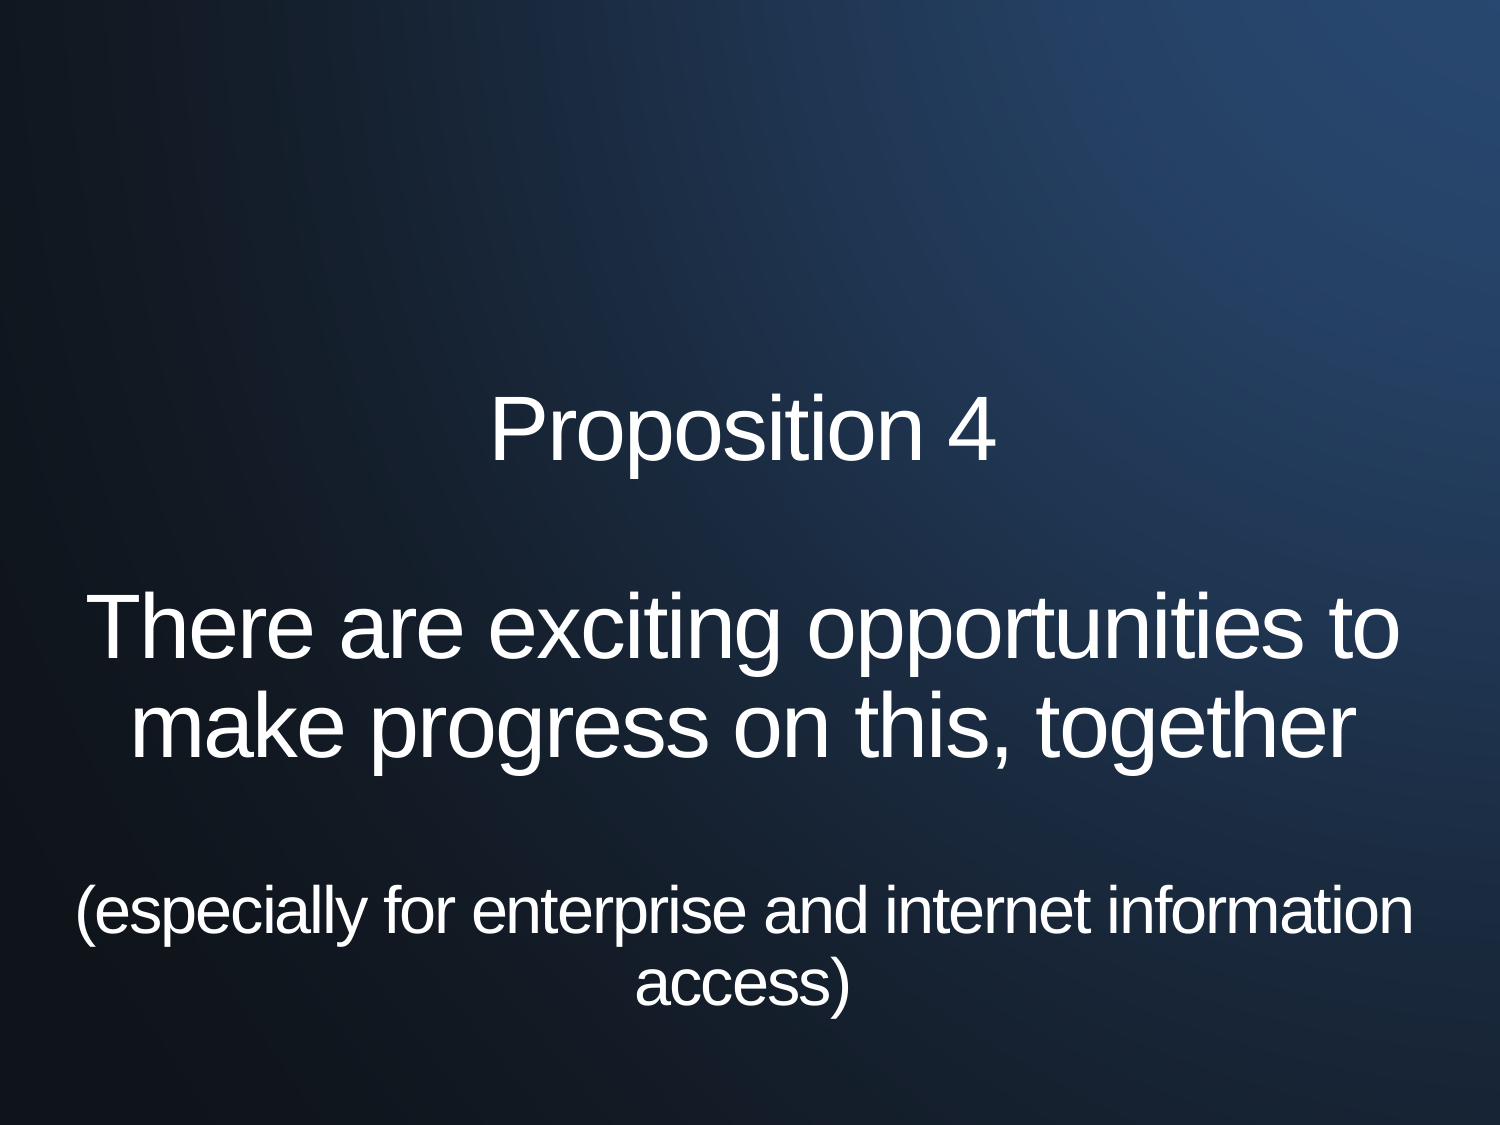

# Proposition 4 There are exciting opportunities to make progress on this, together (especially for enterprise and internet information access)